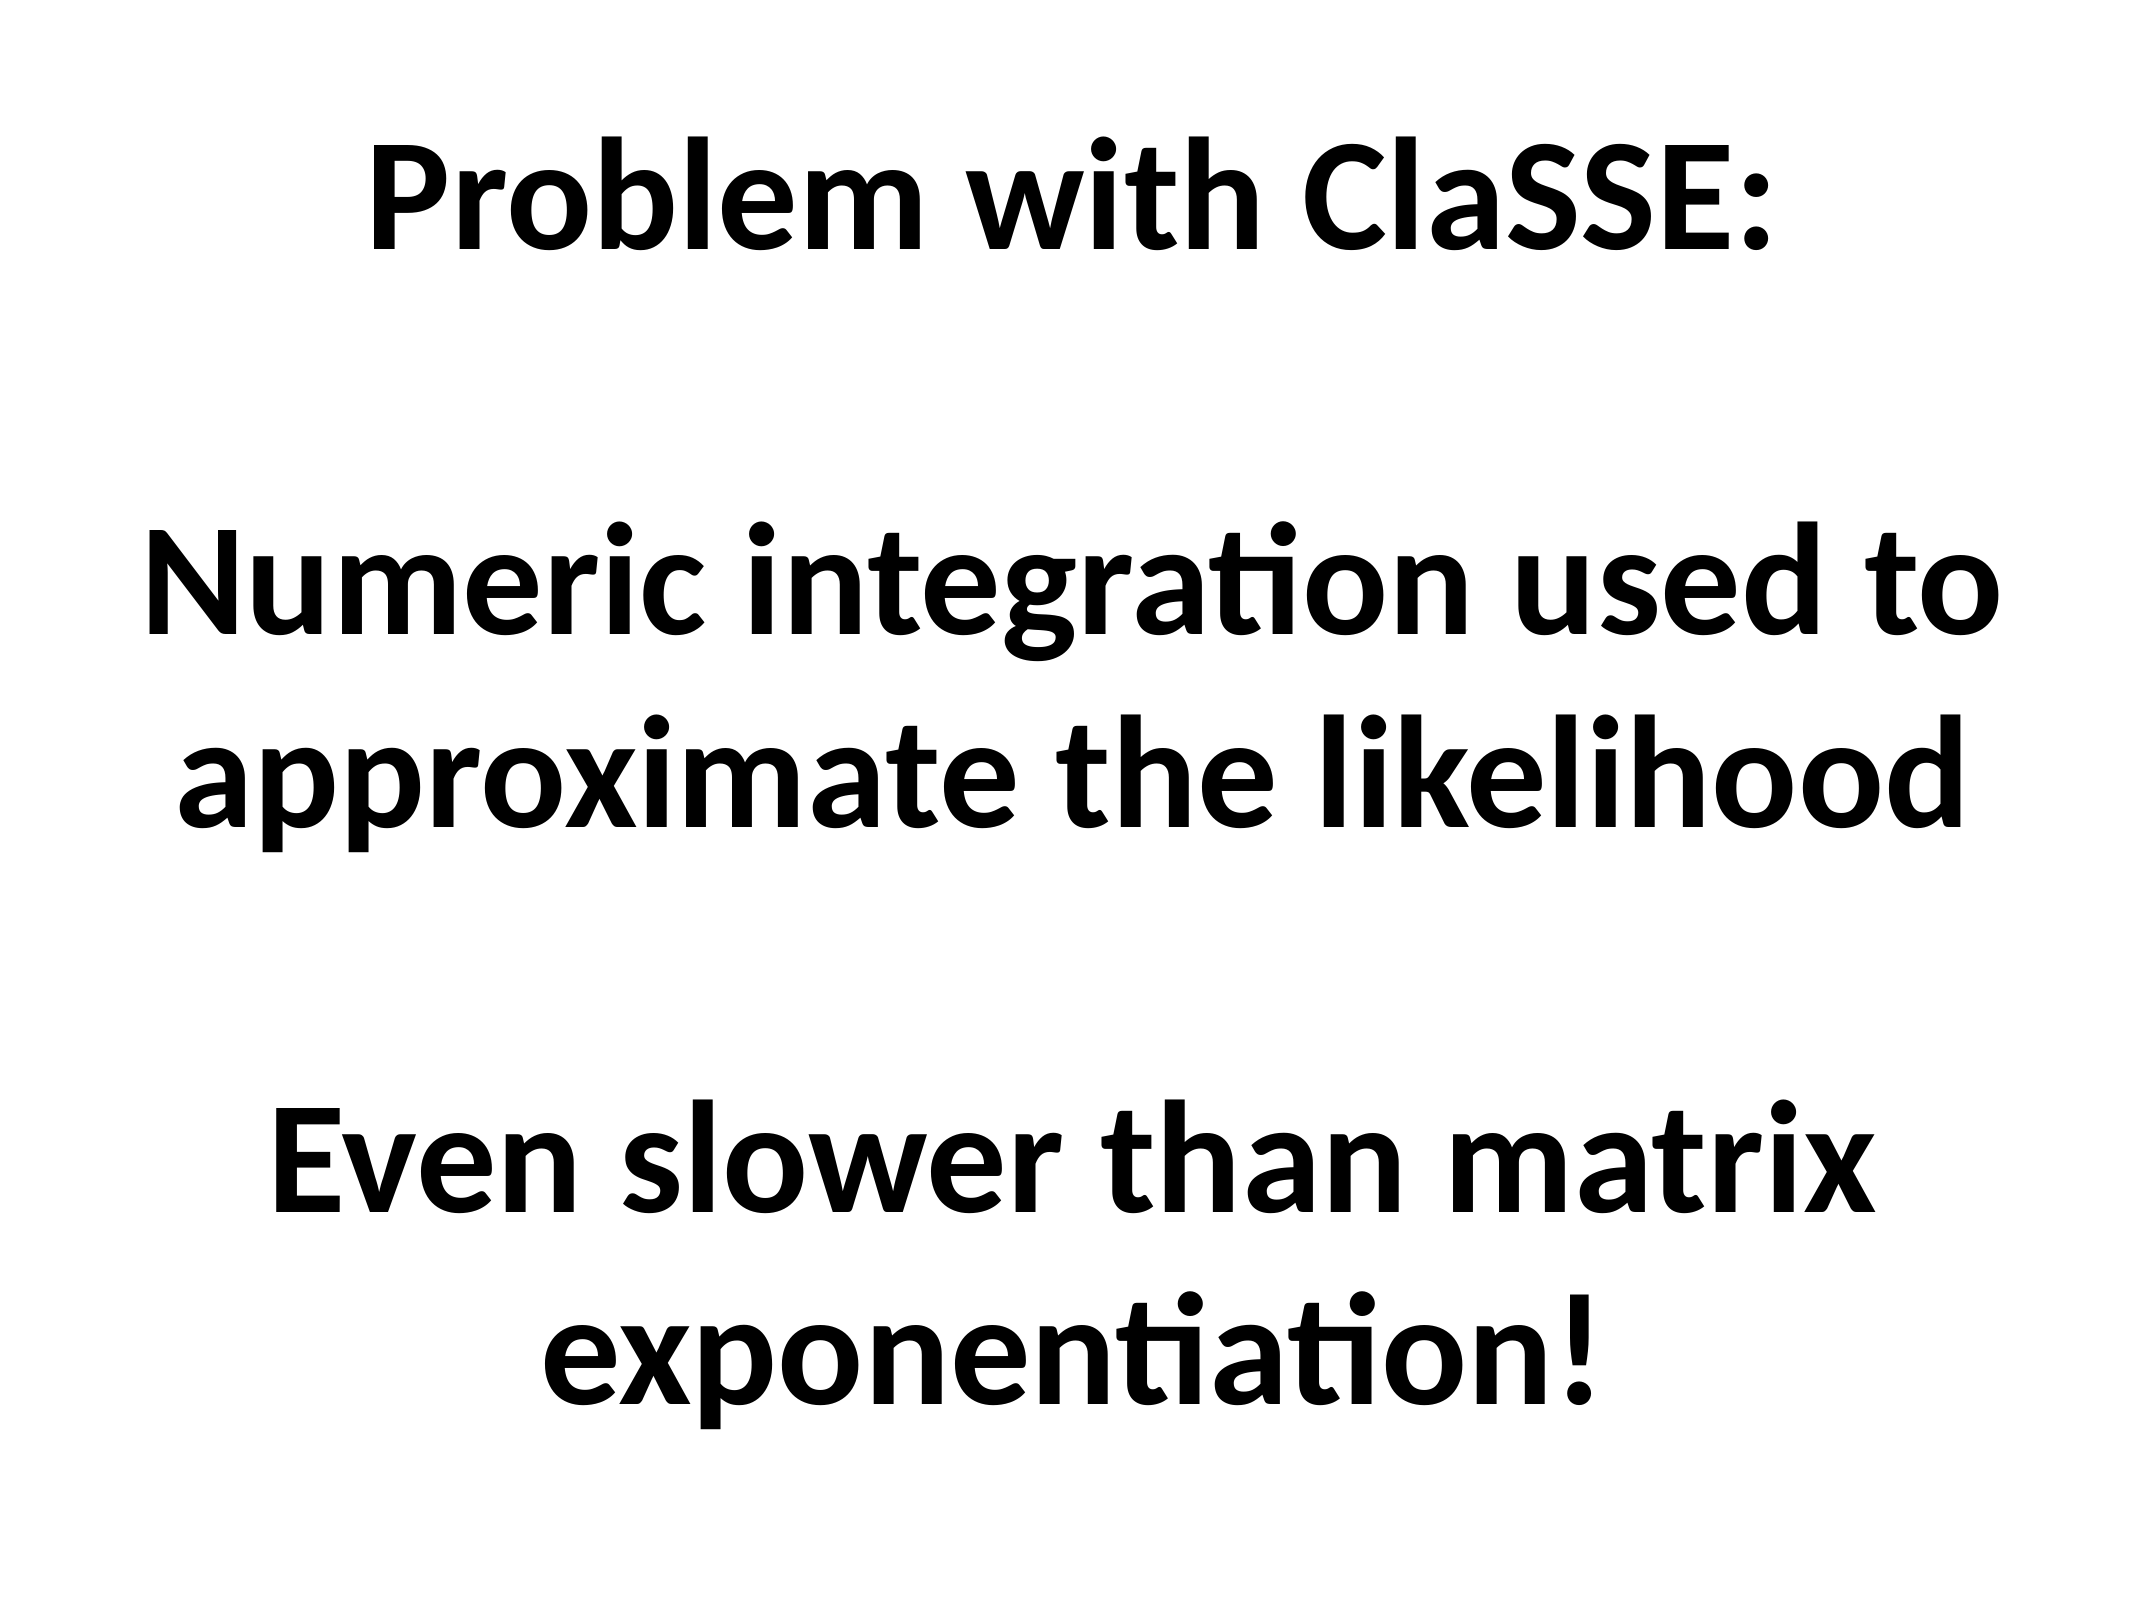

Problem with ClaSSE:

Numeric integration used to approximate the likelihood

Even slower than matrix exponentiation!